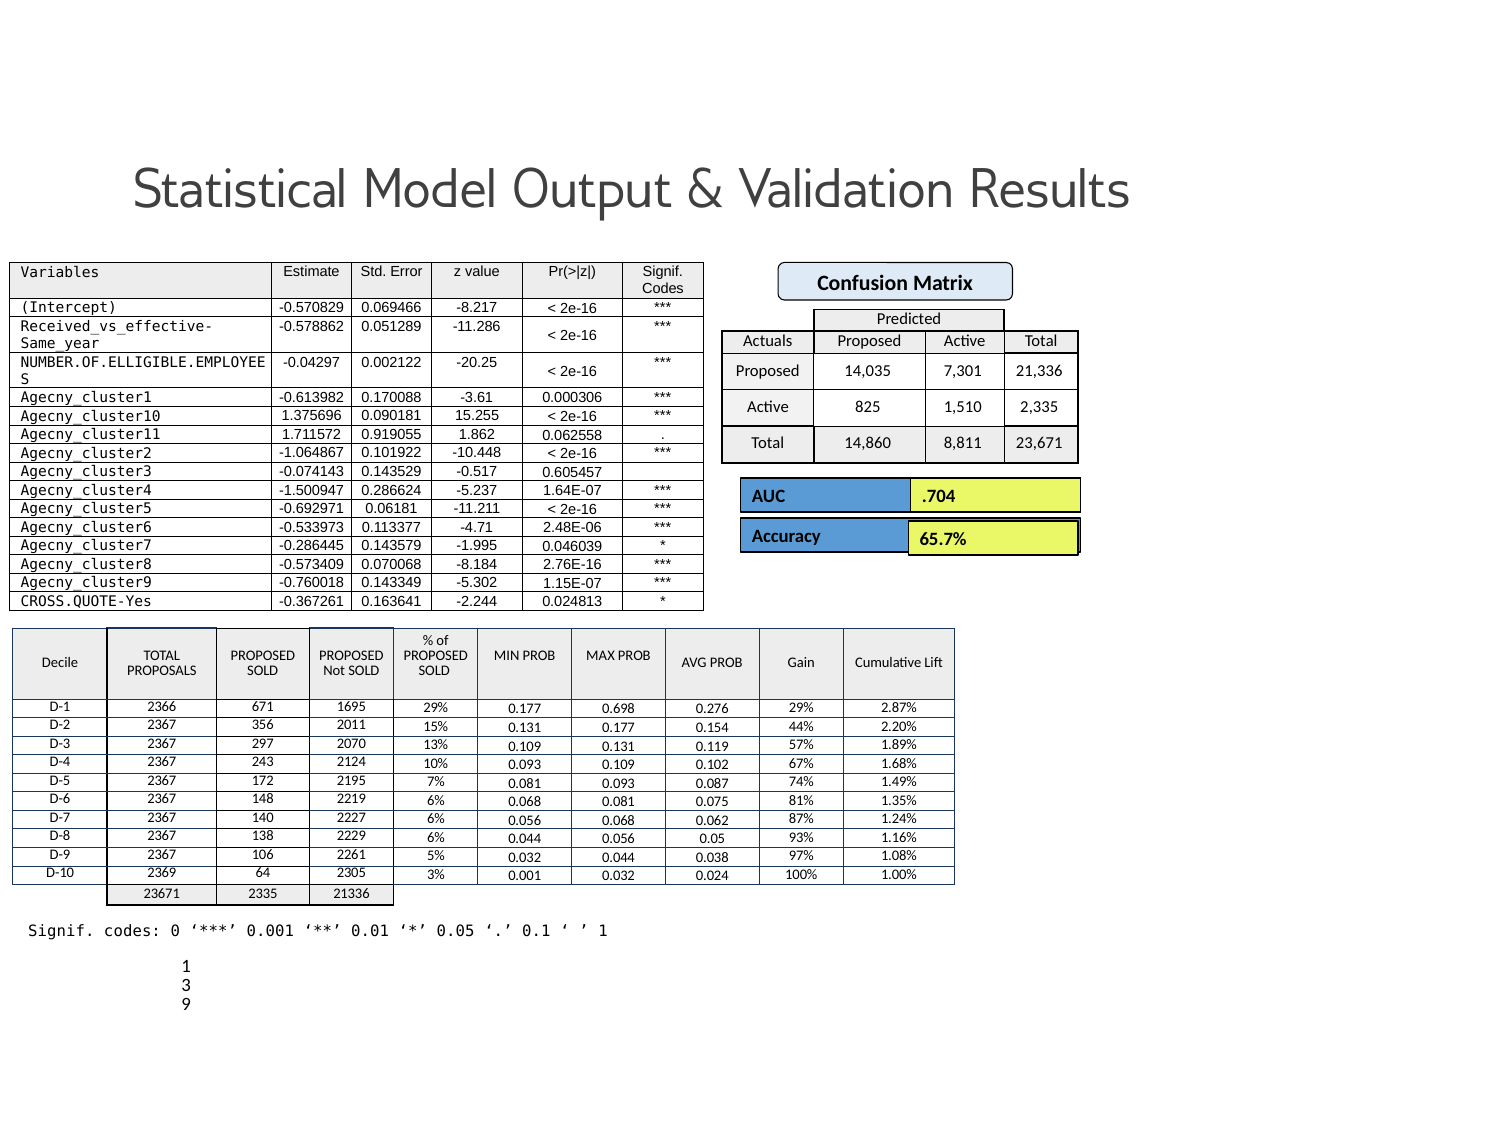

Statistical Model Output & Validation Results
| Variables | Estimate | Std. Error | z value | Pr(>|z|) | Signif. Codes |
| --- | --- | --- | --- | --- | --- |
| (Intercept) | -0.570829 | 0.069466 | -8.217 | < 2e-16 | \*\*\* |
| Received\_vs\_effective-Same\_year | -0.578862 | 0.051289 | -11.286 | < 2e-16 | \*\*\* |
| NUMBER.OF.ELLIGIBLE.EMPLOYEES | -0.04297 | 0.002122 | -20.25 | < 2e-16 | \*\*\* |
| Agecny\_cluster1 | -0.613982 | 0.170088 | -3.61 | 0.000306 | \*\*\* |
| Agecny\_cluster10 | 1.375696 | 0.090181 | 15.255 | < 2e-16 | \*\*\* |
| Agecny\_cluster11 | 1.711572 | 0.919055 | 1.862 | 0.062558 | . |
| Agecny\_cluster2 | -1.064867 | 0.101922 | -10.448 | < 2e-16 | \*\*\* |
| Agecny\_cluster3 | -0.074143 | 0.143529 | -0.517 | 0.605457 |  |
| Agecny\_cluster4 | -1.500947 | 0.286624 | -5.237 | 1.64E-07 | \*\*\* |
| Agecny\_cluster5 | -0.692971 | 0.06181 | -11.211 | < 2e-16 | \*\*\* |
| Agecny\_cluster6 | -0.533973 | 0.113377 | -4.71 | 2.48E-06 | \*\*\* |
| Agecny\_cluster7 | -0.286445 | 0.143579 | -1.995 | 0.046039 | \* |
| Agecny\_cluster8 | -0.573409 | 0.070068 | -8.184 | 2.76E-16 | \*\*\* |
| Agecny\_cluster9 | -0.760018 | 0.143349 | -5.302 | 1.15E-07 | \*\*\* |
| CROSS.QUOTE-Yes | -0.367261 | 0.163641 | -2.244 | 0.024813 | \* |
Confusion Matrix
|  | Predicted |  |  |
| --- | --- | --- | --- |
| Actuals | Proposed | Active | Total |
| Proposed | 14,035 | 7,301 | 21,336 |
| Active | 825 | 1,510 | 2,335 |
| Total | 14,860 | 8,811 | 23,671 |
AUC

.704
Accuracy

65.7%
| Decile | TOTAL PROPOSALS | PROPOSED SOLD | PROPOSED Not SOLD | % of PROPOSED SOLD | MIN PROB | MAX PROB | AVG PROB | Gain | Cumulative Lift |
| --- | --- | --- | --- | --- | --- | --- | --- | --- | --- |
| D-1 | 2366 | 671 | 1695 | 29% | 0.177 | 0.698 | 0.276 | 29% | 2.87% |
| D-2 | 2367 | 356 | 2011 | 15% | 0.131 | 0.177 | 0.154 | 44% | 2.20% |
| D-3 | 2367 | 297 | 2070 | 13% | 0.109 | 0.131 | 0.119 | 57% | 1.89% |
| D-4 | 2367 | 243 | 2124 | 10% | 0.093 | 0.109 | 0.102 | 67% | 1.68% |
| D-5 | 2367 | 172 | 2195 | 7% | 0.081 | 0.093 | 0.087 | 74% | 1.49% |
| D-6 | 2367 | 148 | 2219 | 6% | 0.068 | 0.081 | 0.075 | 81% | 1.35% |
| D-7 | 2367 | 140 | 2227 | 6% | 0.056 | 0.068 | 0.062 | 87% | 1.24% |
| D-8 | 2367 | 138 | 2229 | 6% | 0.044 | 0.056 | 0.05 | 93% | 1.16% |
| D-9 | 2367 | 106 | 2261 | 5% | 0.032 | 0.044 | 0.038 | 97% | 1.08% |
| D-10 | 2369 | 64 | 2305 | 3% | 0.001 | 0.032 | 0.024 | 100% | 1.00% |
|  | 23671 | 2335 | 21336 |  |  |  |  |  |  |
Signif. codes: 0 ‘***’ 0.001 ‘**’ 0.01 ‘*’ 0.05 ‘.’ 0.1 ‘ ’ 1
139